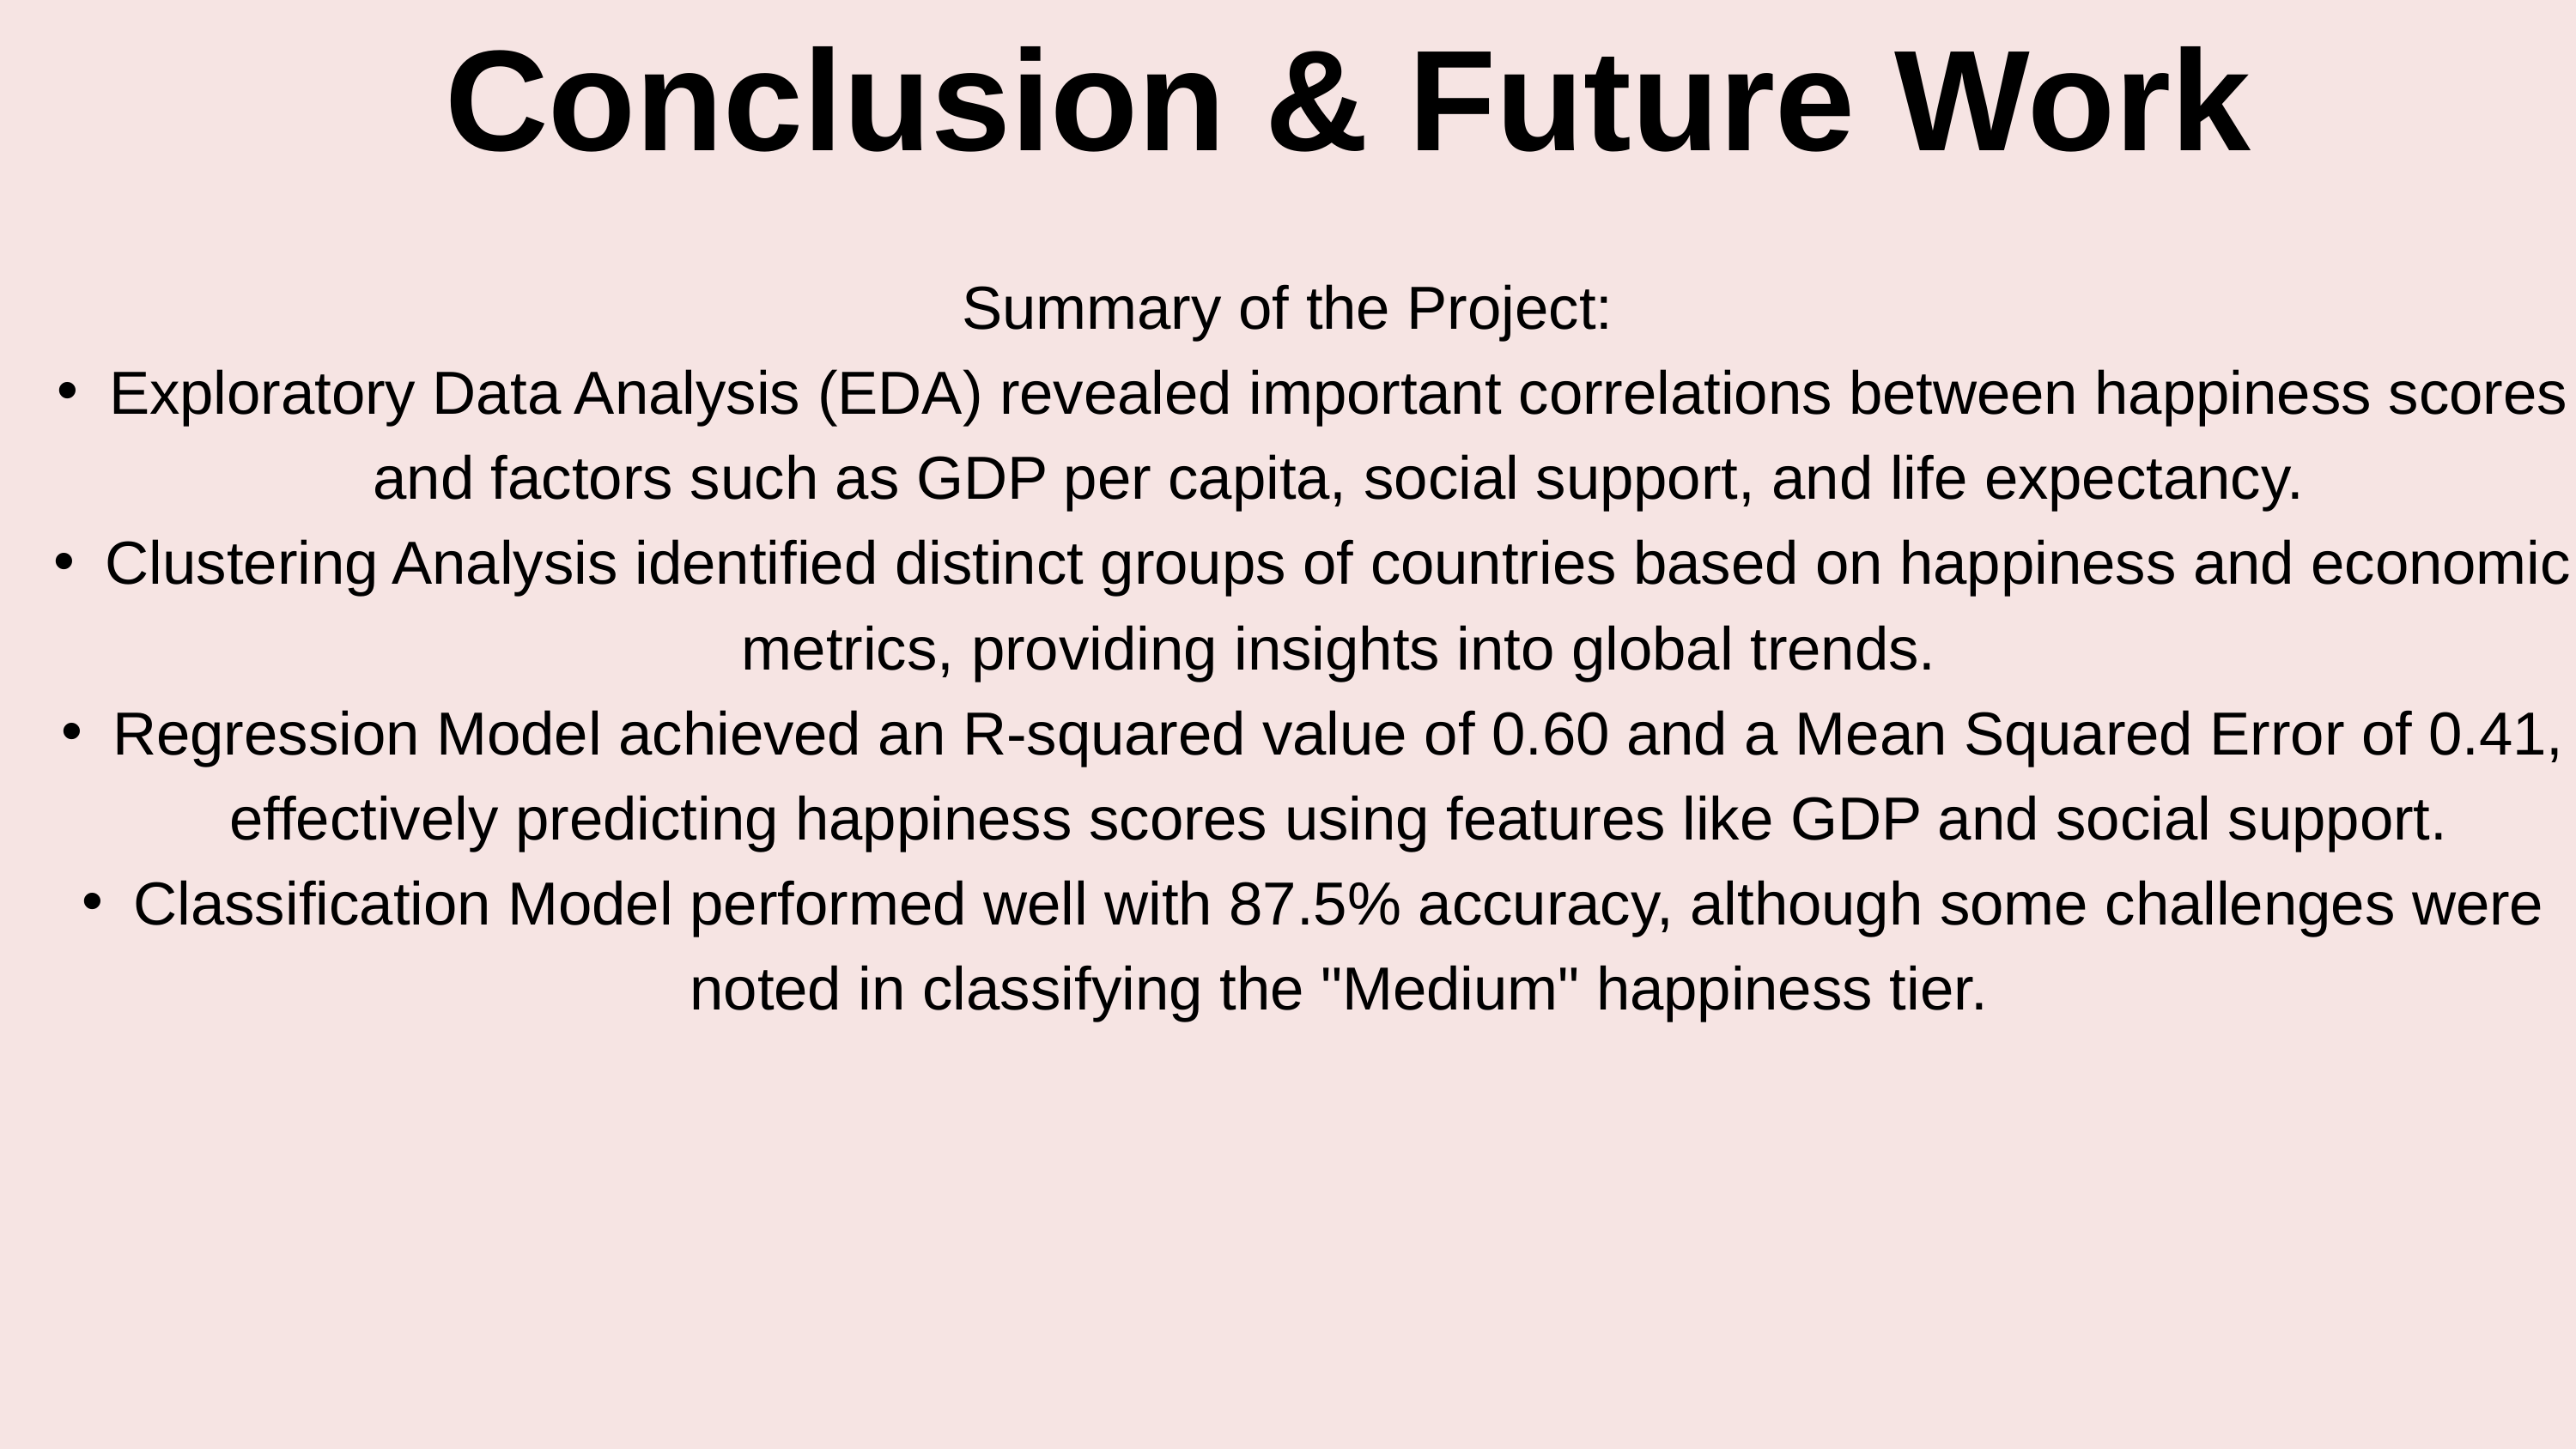

Conclusion & Future Work
Summary of the Project:
Exploratory Data Analysis (EDA) revealed important correlations between happiness scores and factors such as GDP per capita, social support, and life expectancy.
Clustering Analysis identified distinct groups of countries based on happiness and economic metrics, providing insights into global trends.
Regression Model achieved an R-squared value of 0.60 and a Mean Squared Error of 0.41, effectively predicting happiness scores using features like GDP and social support.
Classification Model performed well with 87.5% accuracy, although some challenges were noted in classifying the "Medium" happiness tier.